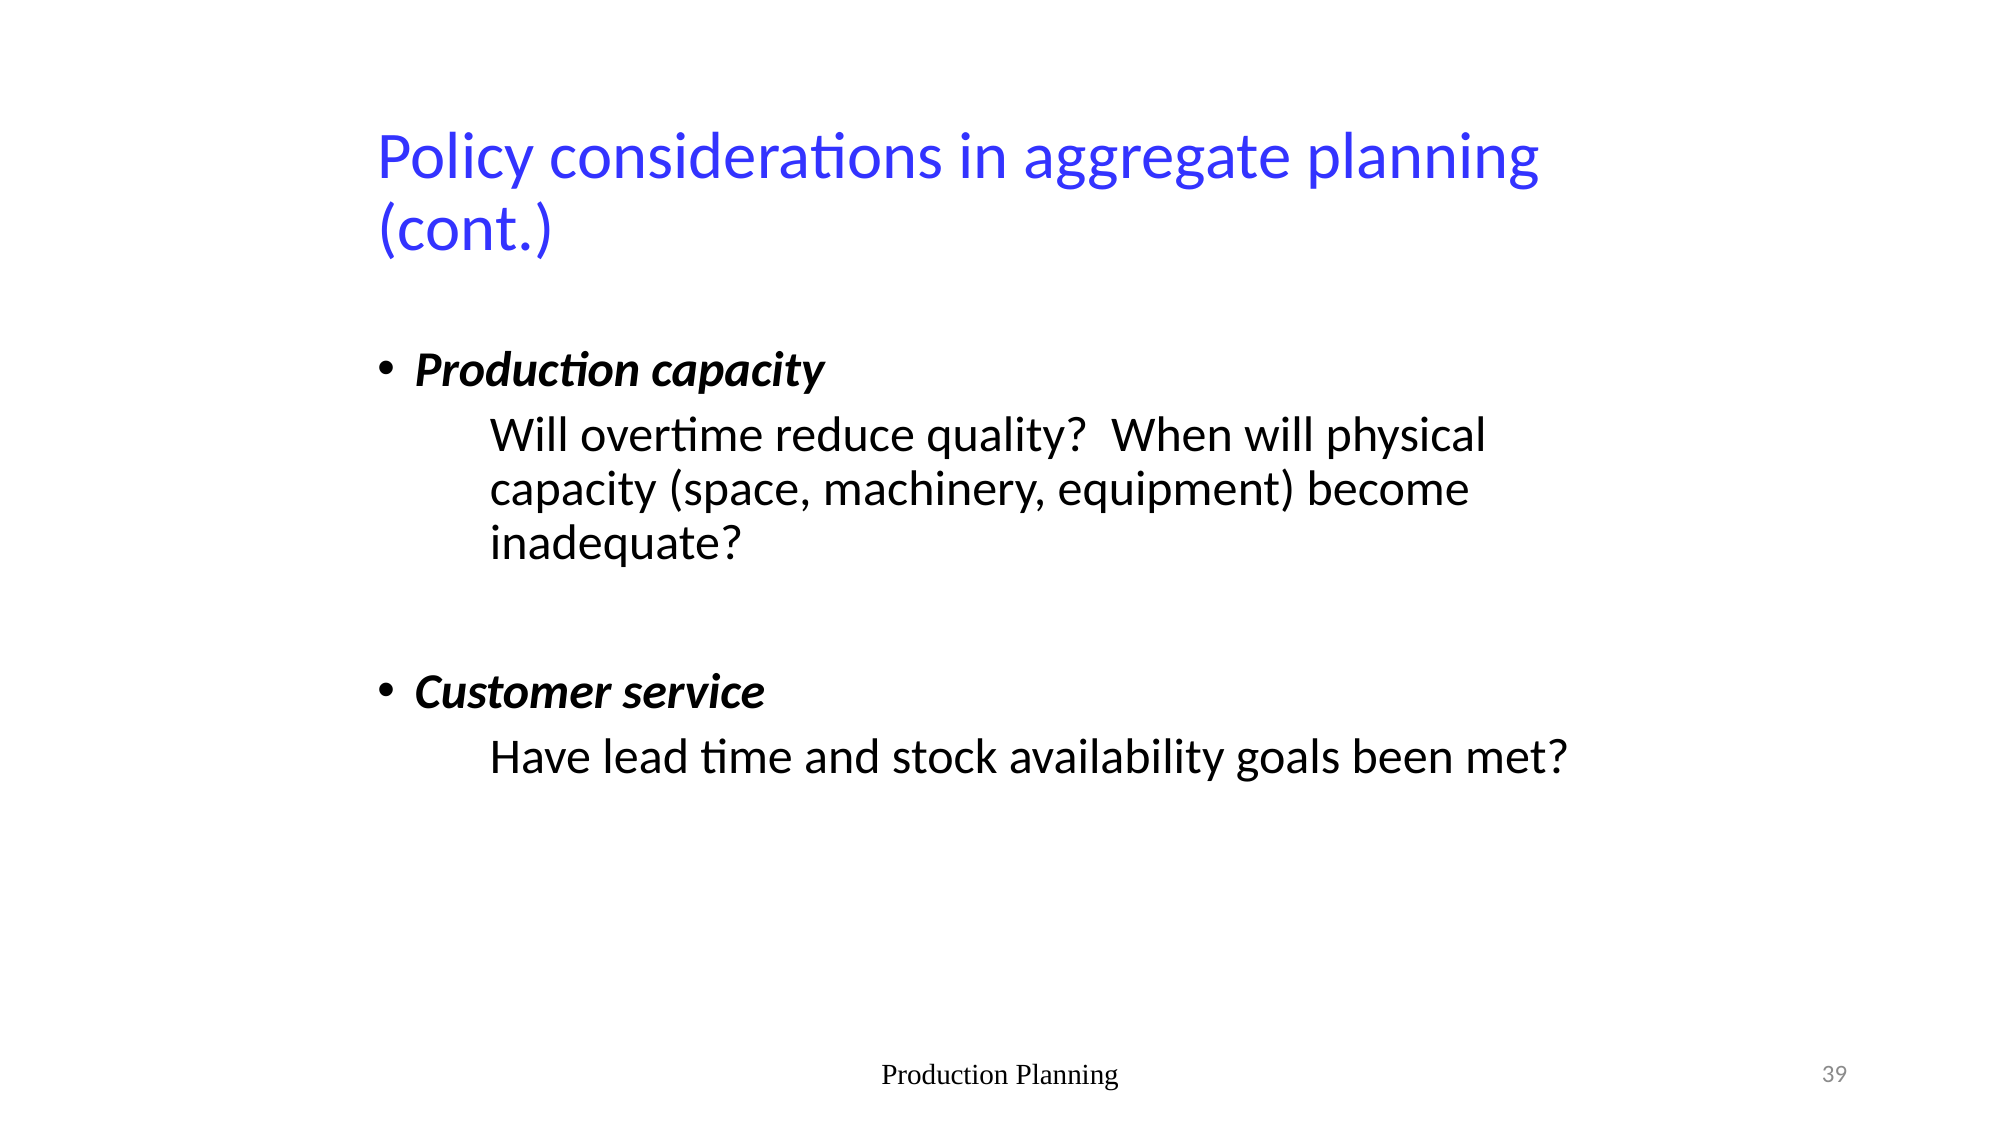

# Policy considerations in aggregate planning (cont.)
Production capacity
	Will overtime reduce quality?  When will physical capacity (space, machinery, equipment) become inadequate?

Customer service
	Have lead time and stock availability goals been met?

Production Planning
39